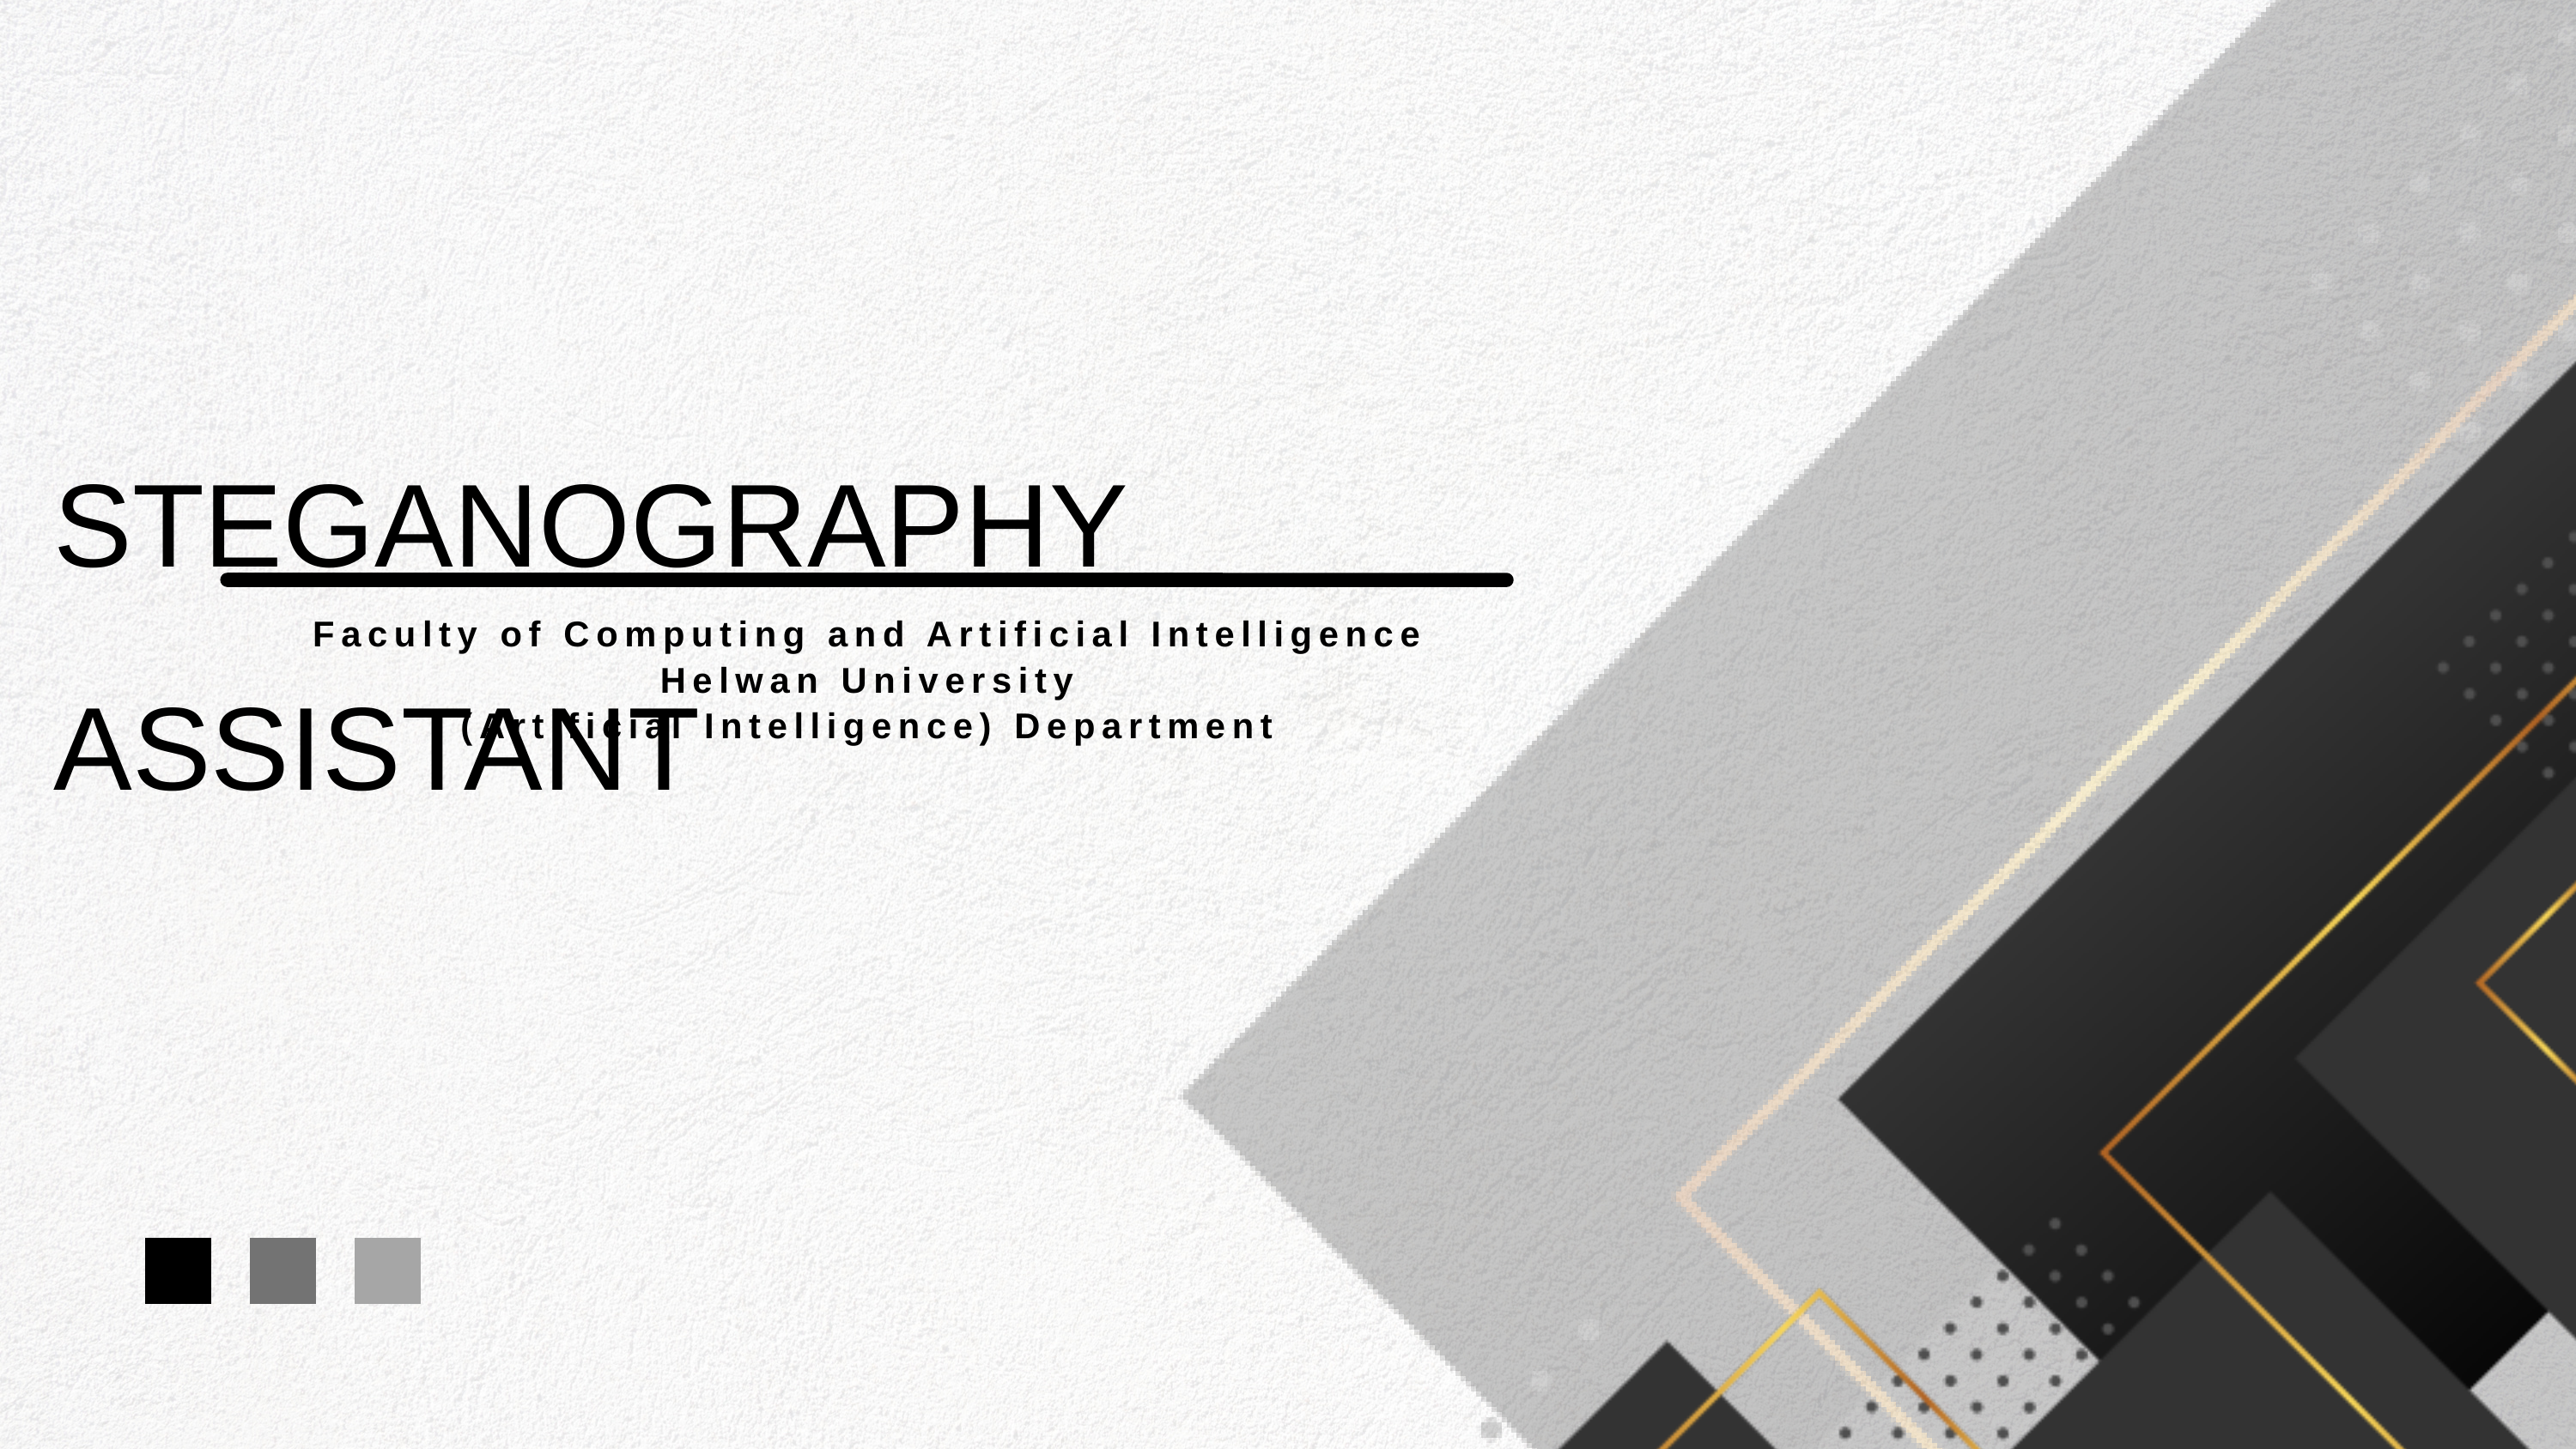

STEGANOGRAPHY ASSISTANT

Faculty of Computing and Artificial Intelligence
Helwan University
(Artificial Intelligence) Department